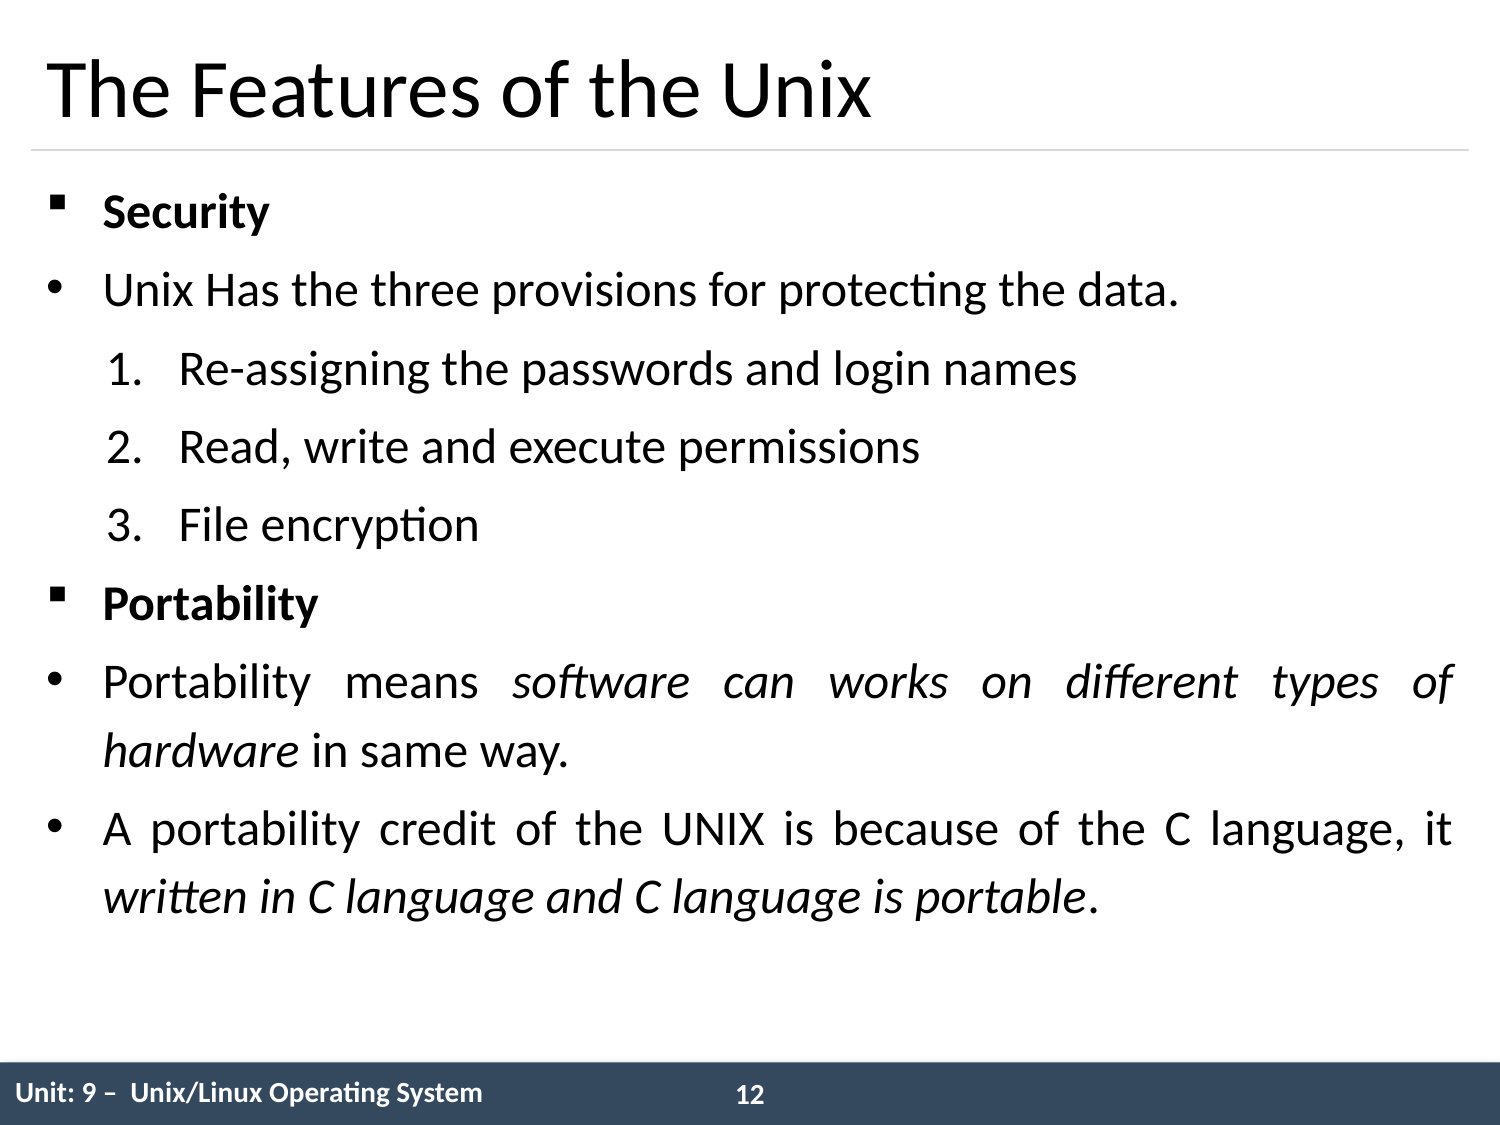

# The Features of the Unix
Security
Unix Has the three provisions for protecting the data.
Re-assigning the passwords and login names
Read, write and execute permissions
File encryption
Portability
Portability means software can works on different types of hardware in same way.
A portability credit of the UNIX is because of the C language, it written in C language and C language is portable.